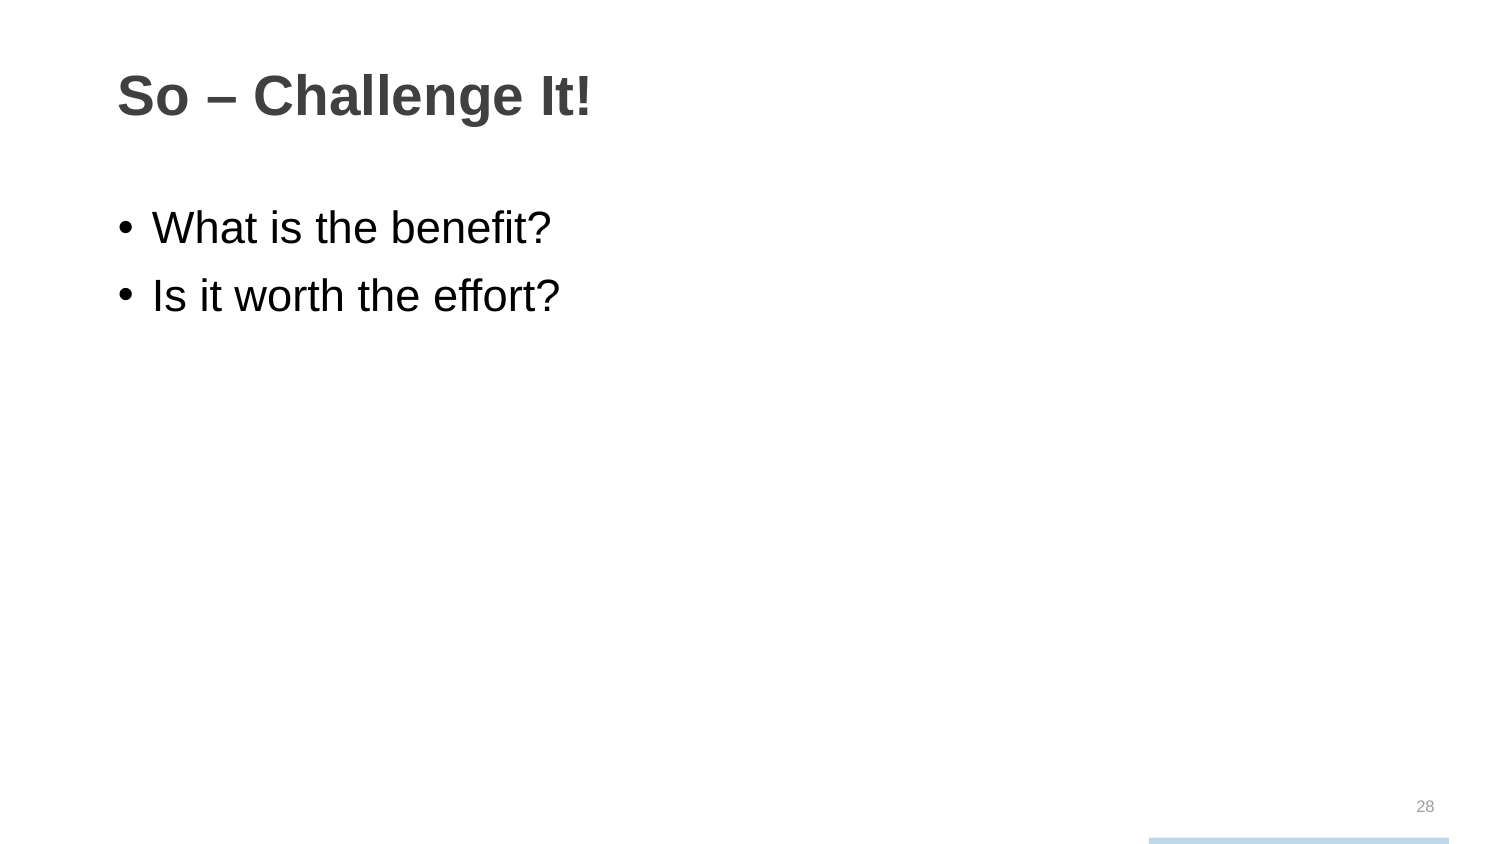

# So – Challenge It!
What is the benefit?
Is it worth the effort?